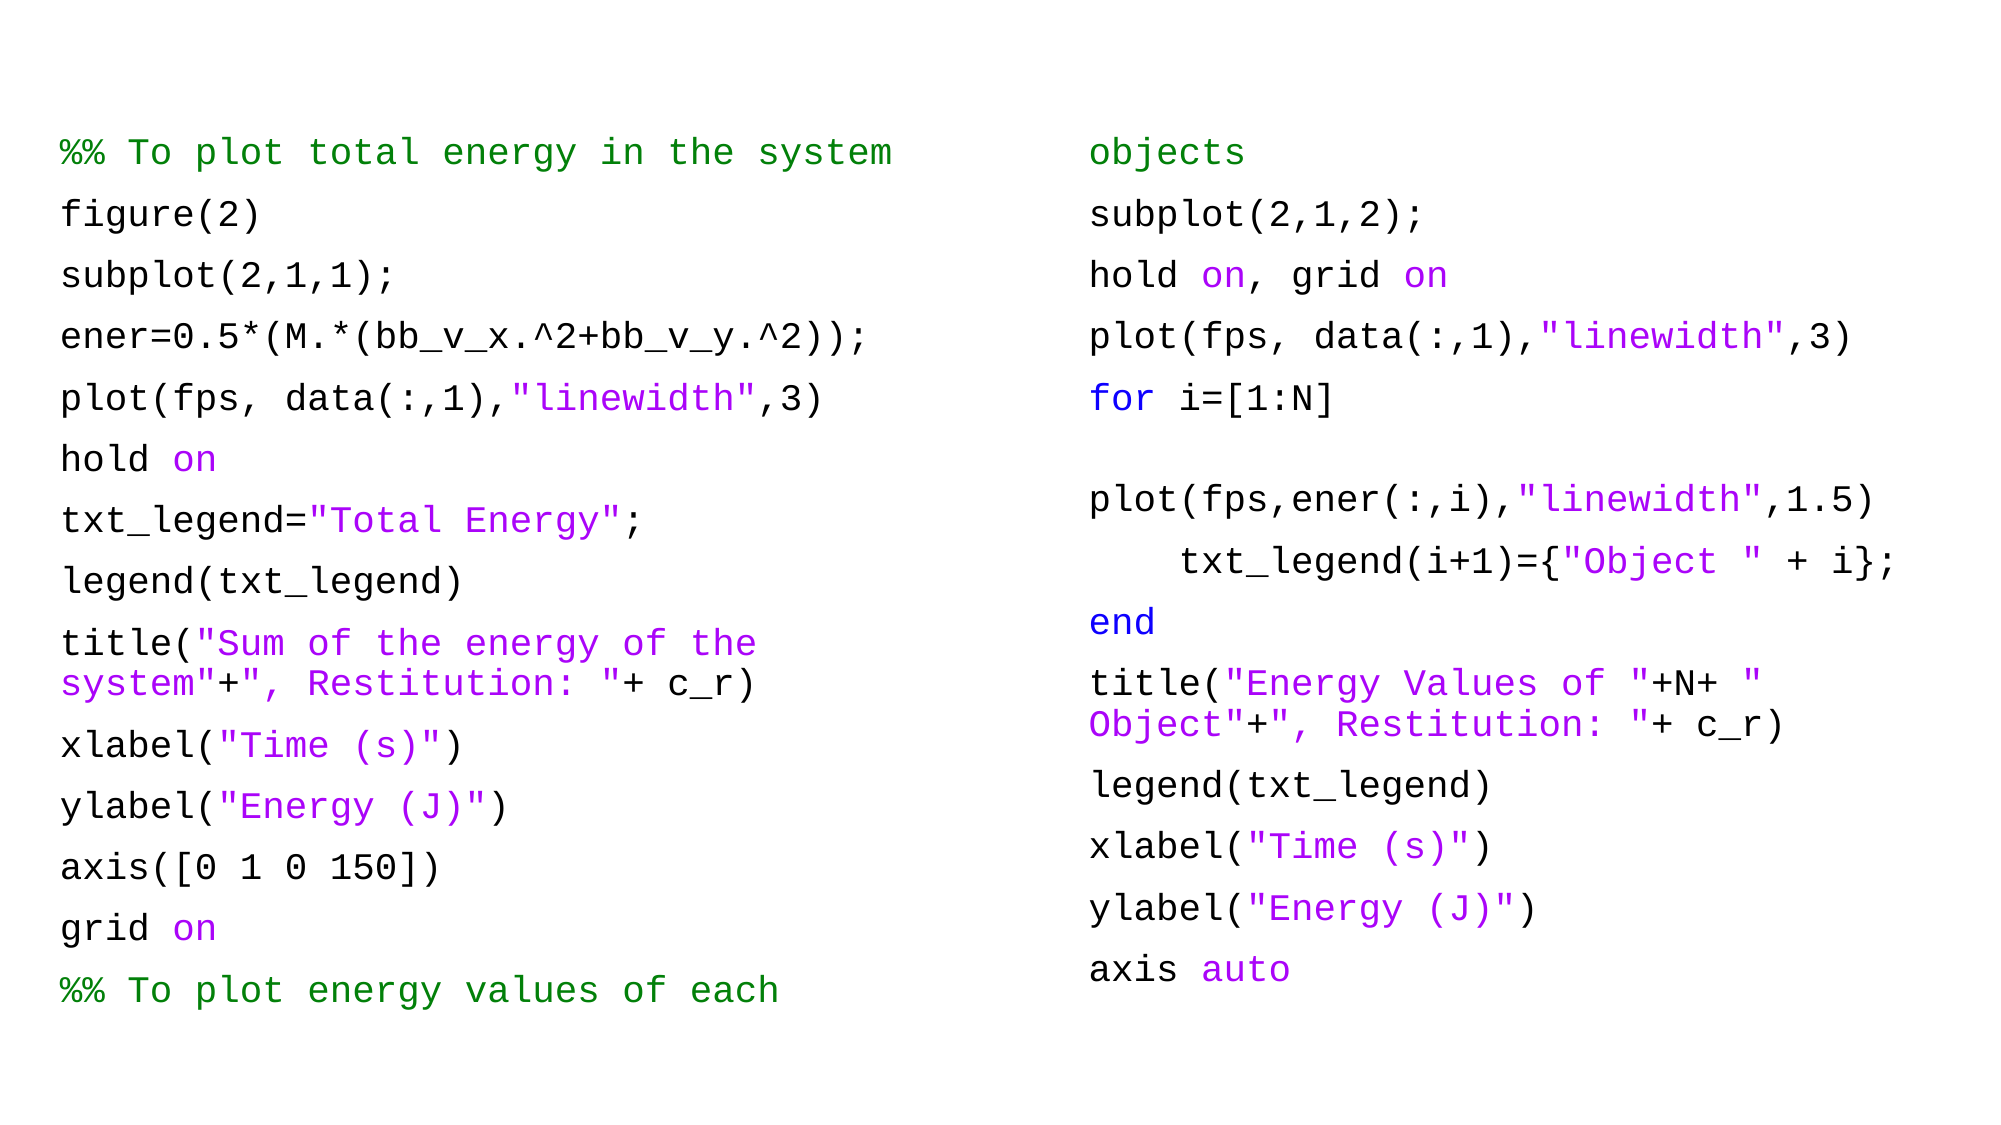

%% To plot total energy in the system
figure(2)
subplot(2,1,1);
ener=0.5*(M.*(bb_v_x.^2+bb_v_y.^2));
plot(fps, data(:,1),"linewidth",3)
hold on
txt_legend="Total Energy";
legend(txt_legend)
title("Sum of the energy of the system"+", Restitution: "+ c_r)
xlabel("Time (s)")
ylabel("Energy (J)")
axis([0 1 0 150])
grid on
%% To plot energy values of each objects
subplot(2,1,2);
hold on, grid on
plot(fps, data(:,1),"linewidth",3)
for i=[1:N]
    plot(fps,ener(:,i),"linewidth",1.5)
    txt_legend(i+1)={"Object " + i};
end
title("Energy Values of "+N+ " Object"+", Restitution: "+ c_r)
legend(txt_legend)
xlabel("Time (s)")
ylabel("Energy (J)")
axis auto